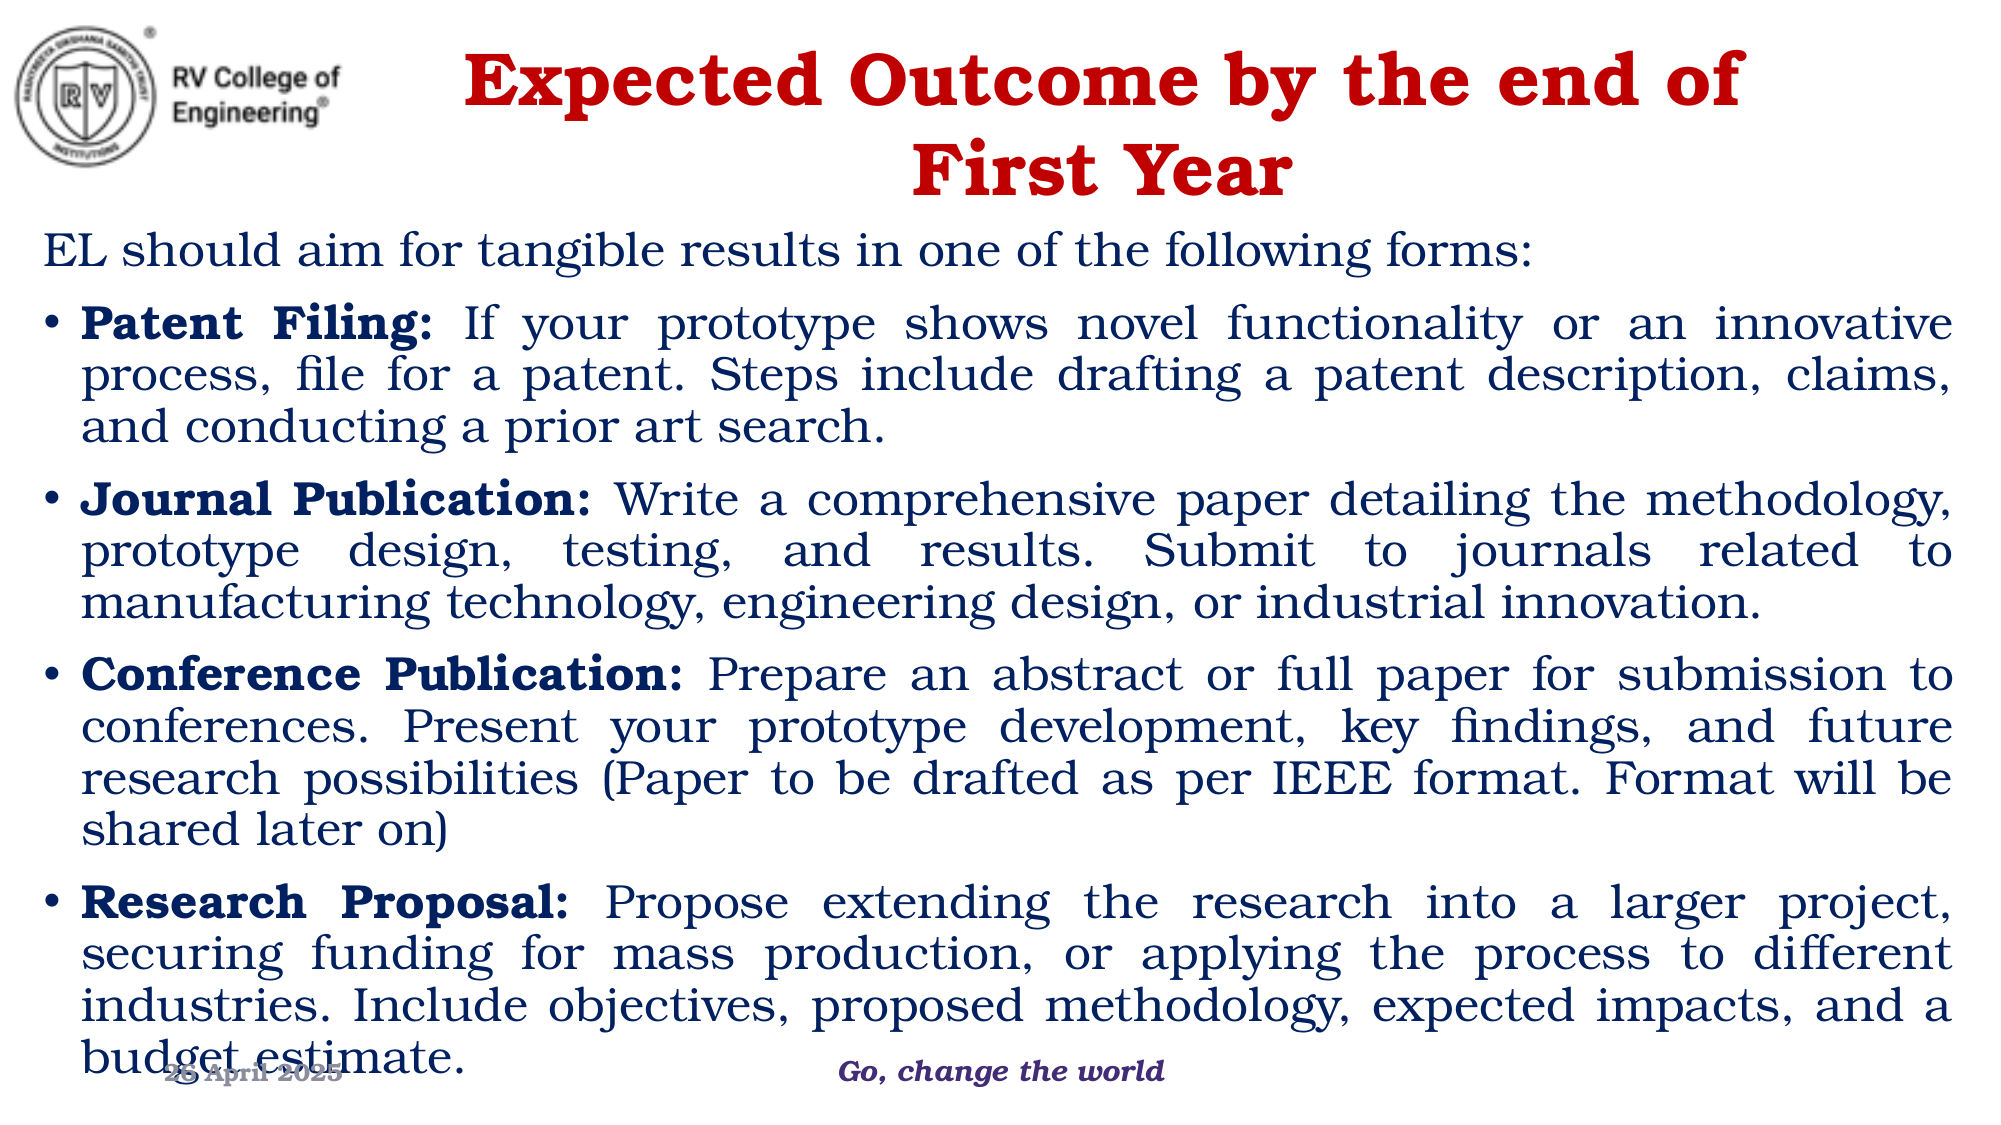

Expected Outcome by the end of First Year
EL should aim for tangible results in one of the following forms:
Patent Filing: If your prototype shows novel functionality or an innovative process, file for a patent. Steps include drafting a patent description, claims, and conducting a prior art search.
Journal Publication: Write a comprehensive paper detailing the methodology, prototype design, testing, and results. Submit to journals related to manufacturing technology, engineering design, or industrial innovation.
Conference Publication: Prepare an abstract or full paper for submission to conferences. Present your prototype development, key findings, and future research possibilities (Paper to be drafted as per IEEE format. Format will be shared later on)
Research Proposal: Propose extending the research into a larger project, securing funding for mass production, or applying the process to different industries. Include objectives, proposed methodology, expected impacts, and a budget estimate.
26 April 2025